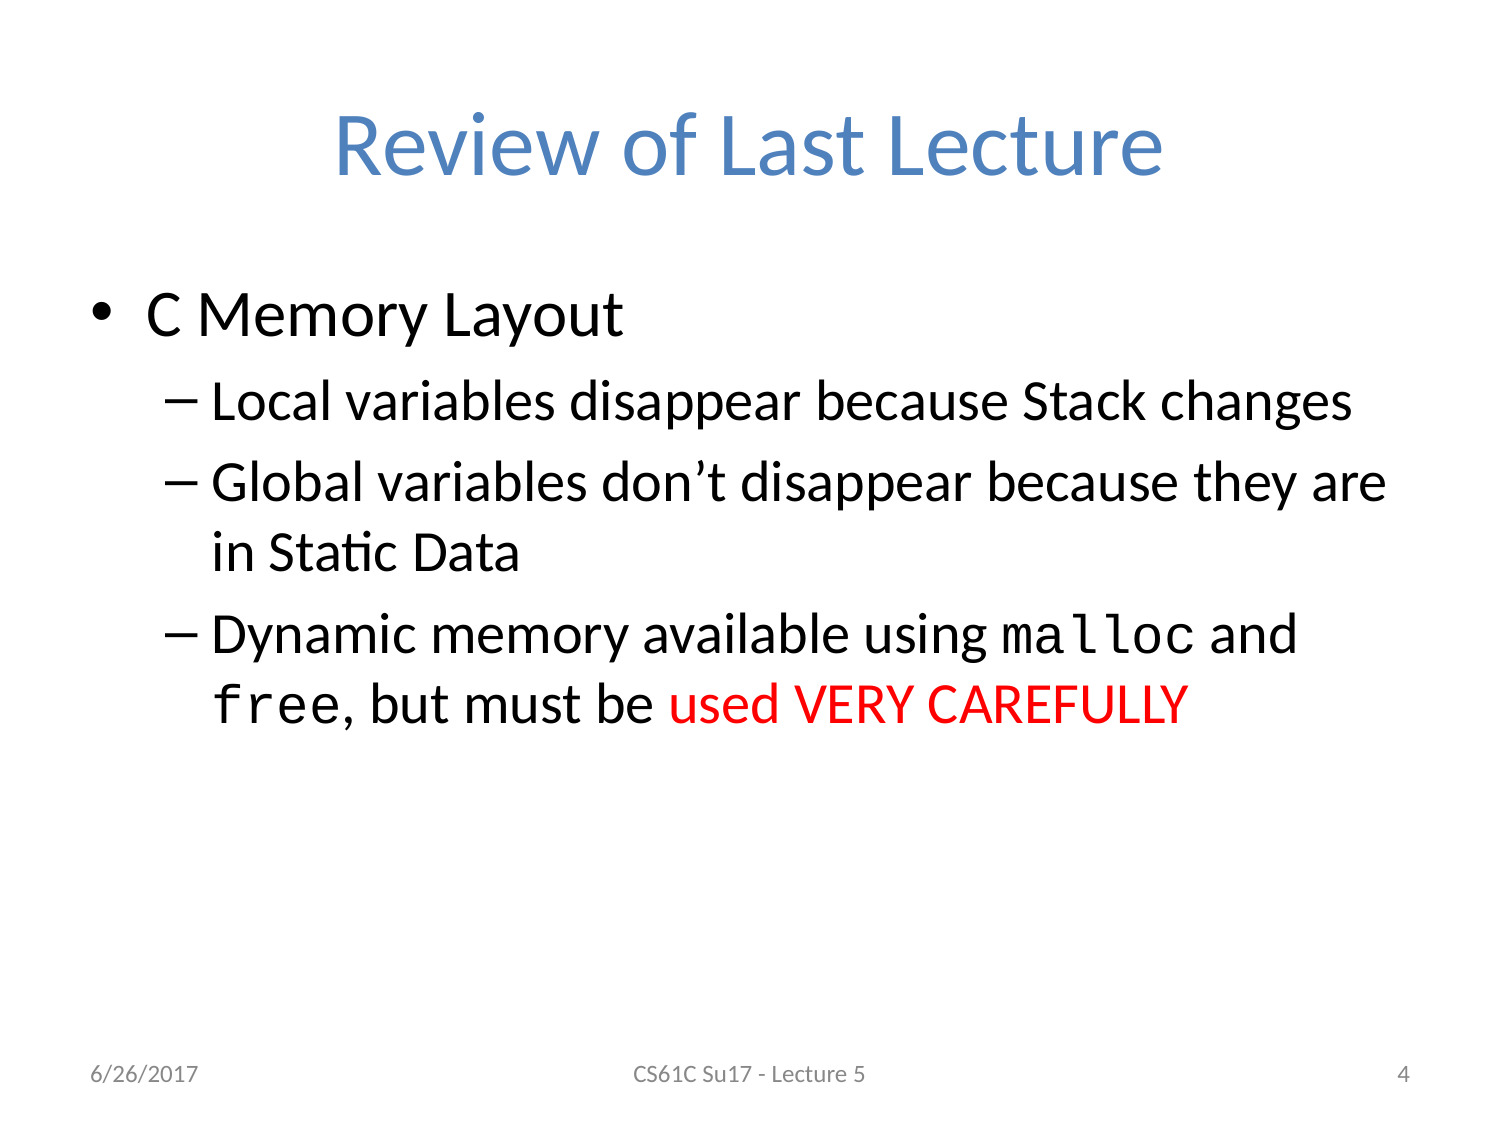

# Review of Last Lecture
C Memory Layout
Local variables disappear because Stack changes
Global variables don’t disappear because they are in Static Data
Dynamic memory available using malloc and free, but must be used VERY CAREFULLY
6/26/2017
CS61C Su17 - Lecture 5
4